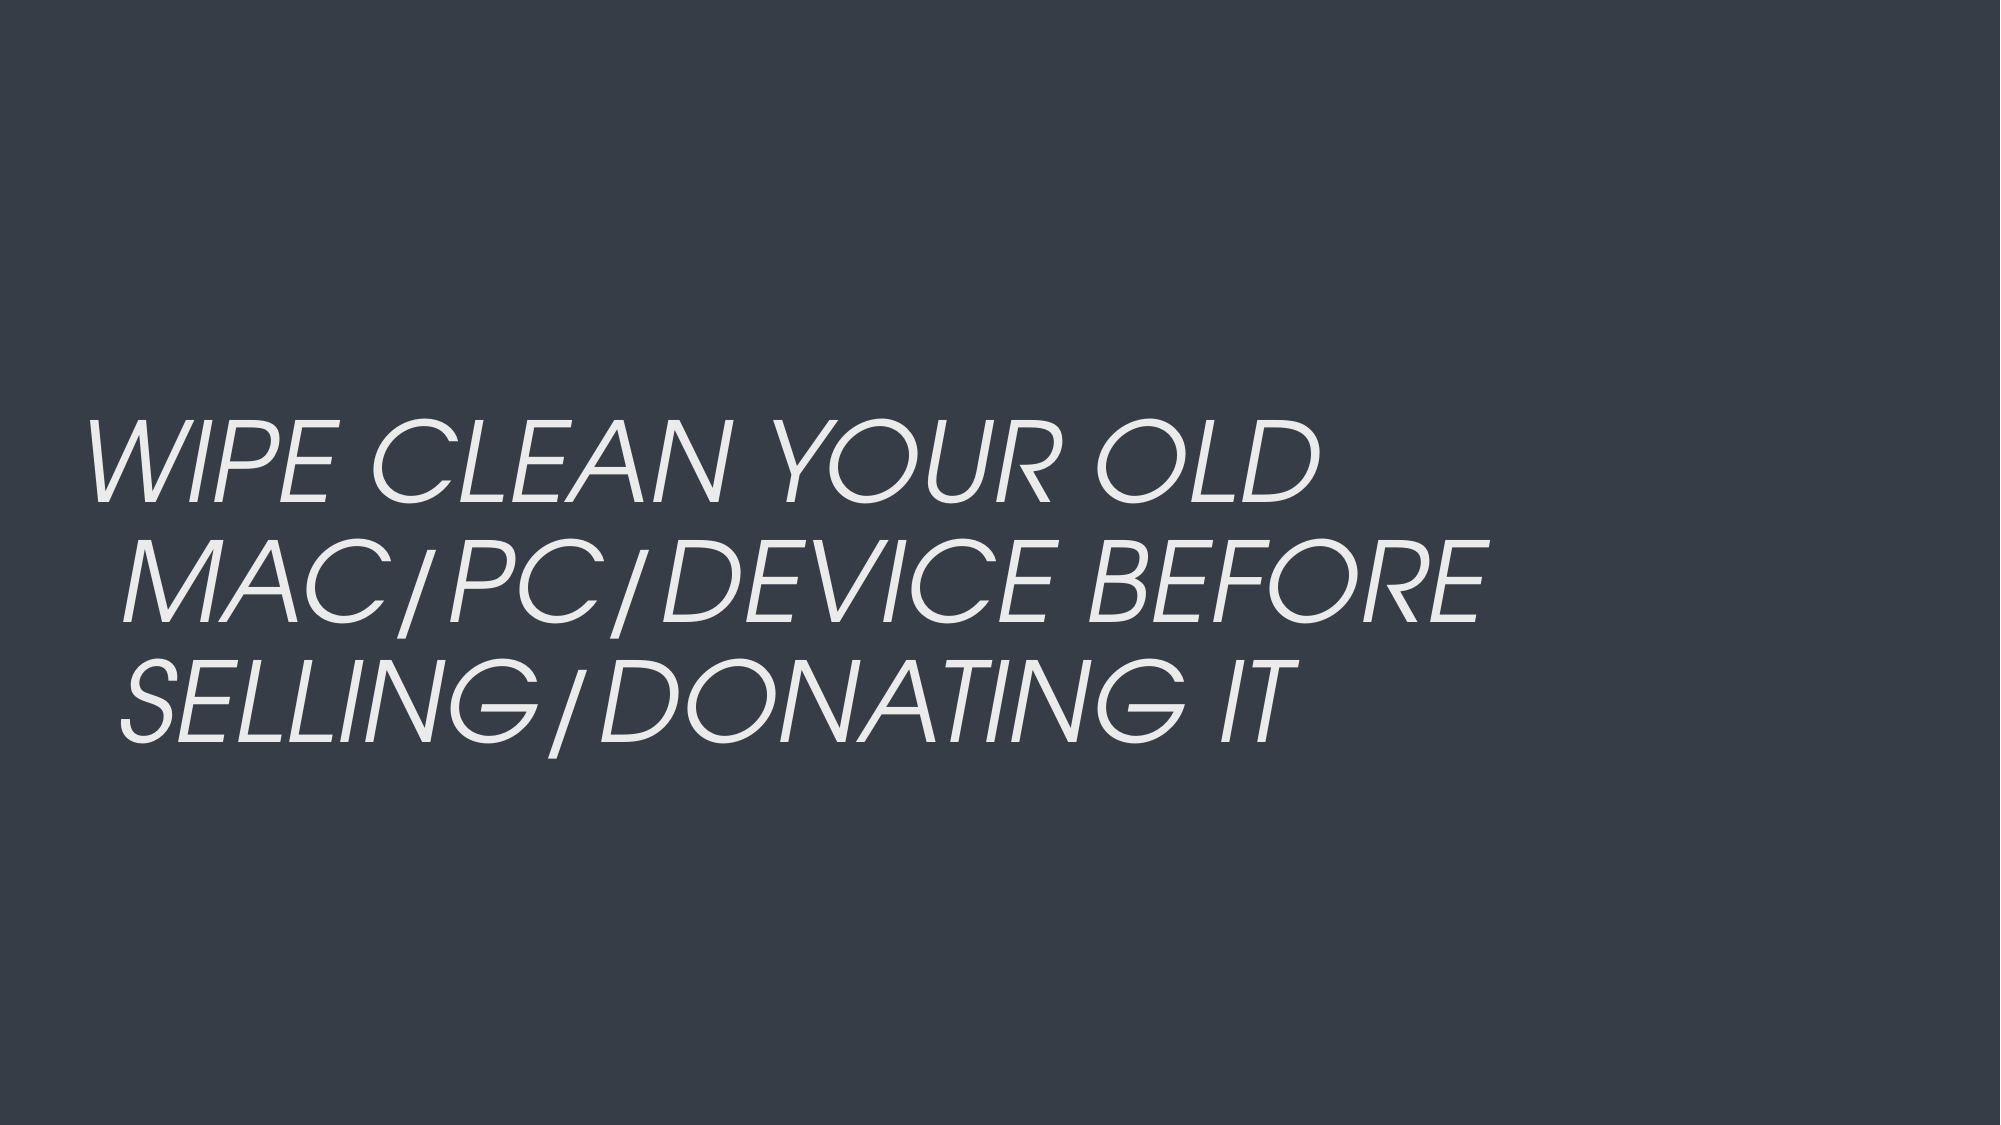

# Wipe clean your old Mac/PC/Device before selling/donating it